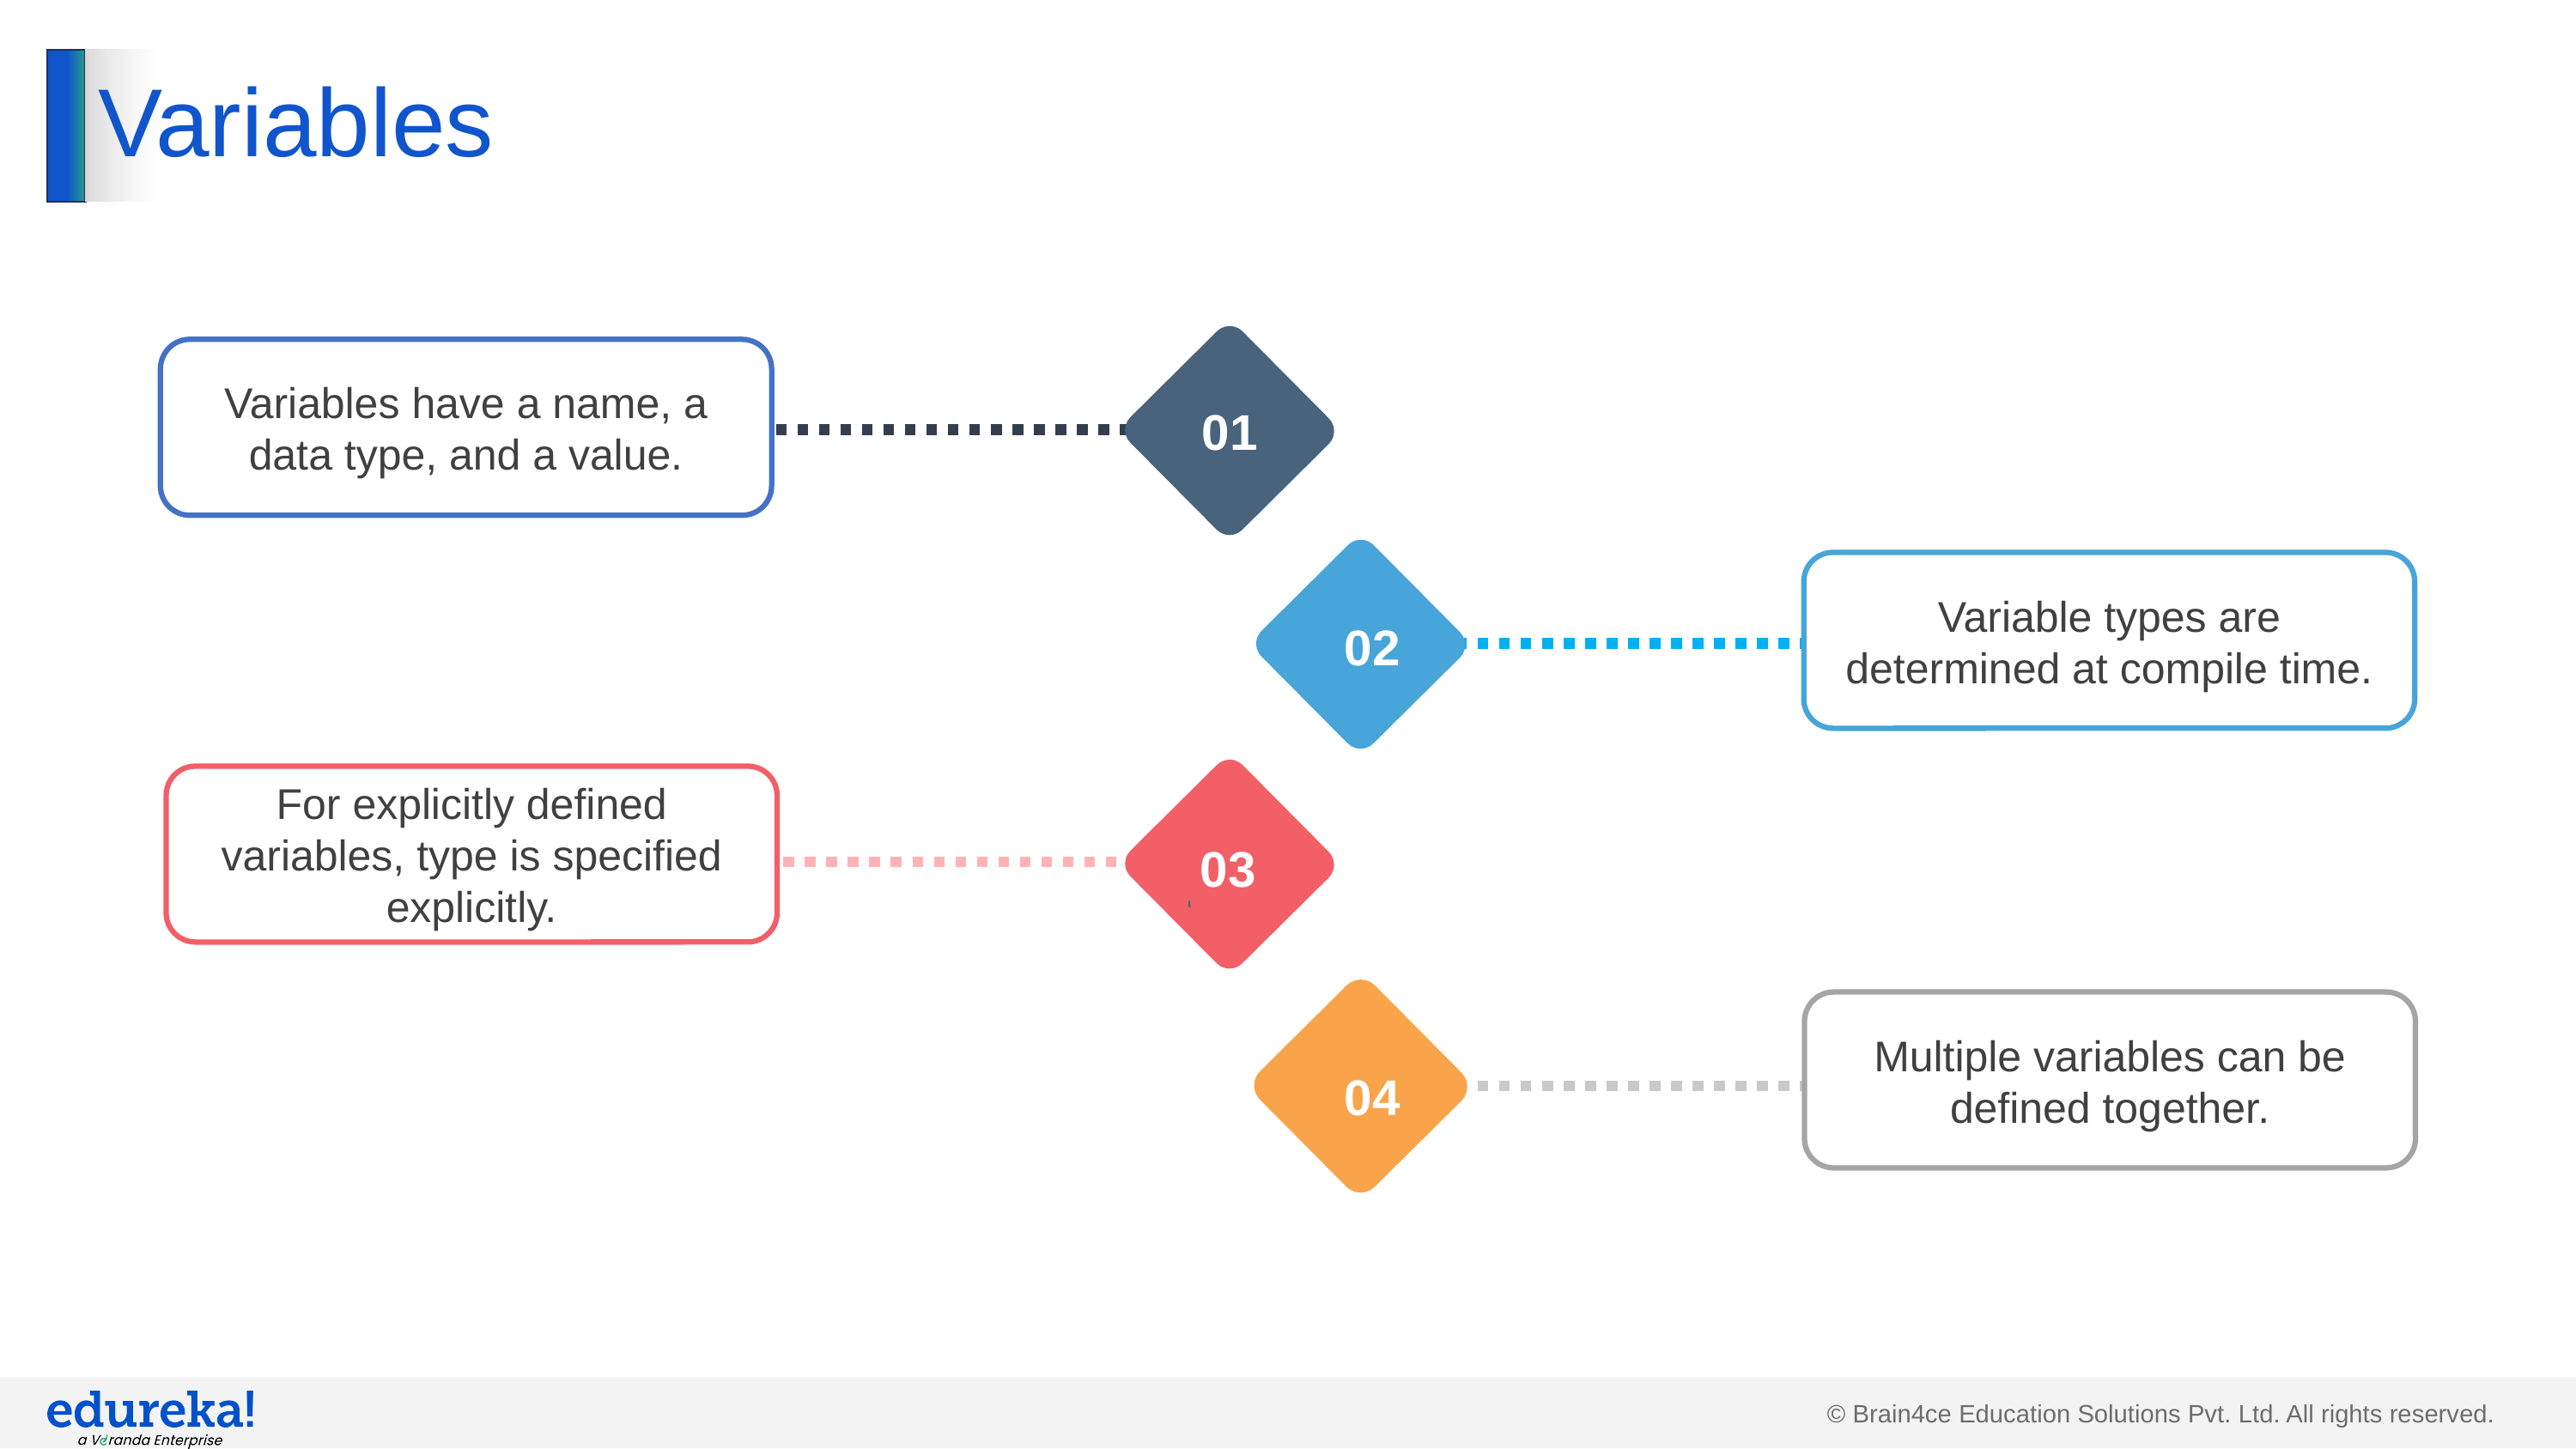

# Variables
Variables have a name, a data type, and a value.

01
Variable types are determined at compile time.

02
For explicitly defined variables, type is specified explicitly.
`
03
Multiple variables can be defined together.

04